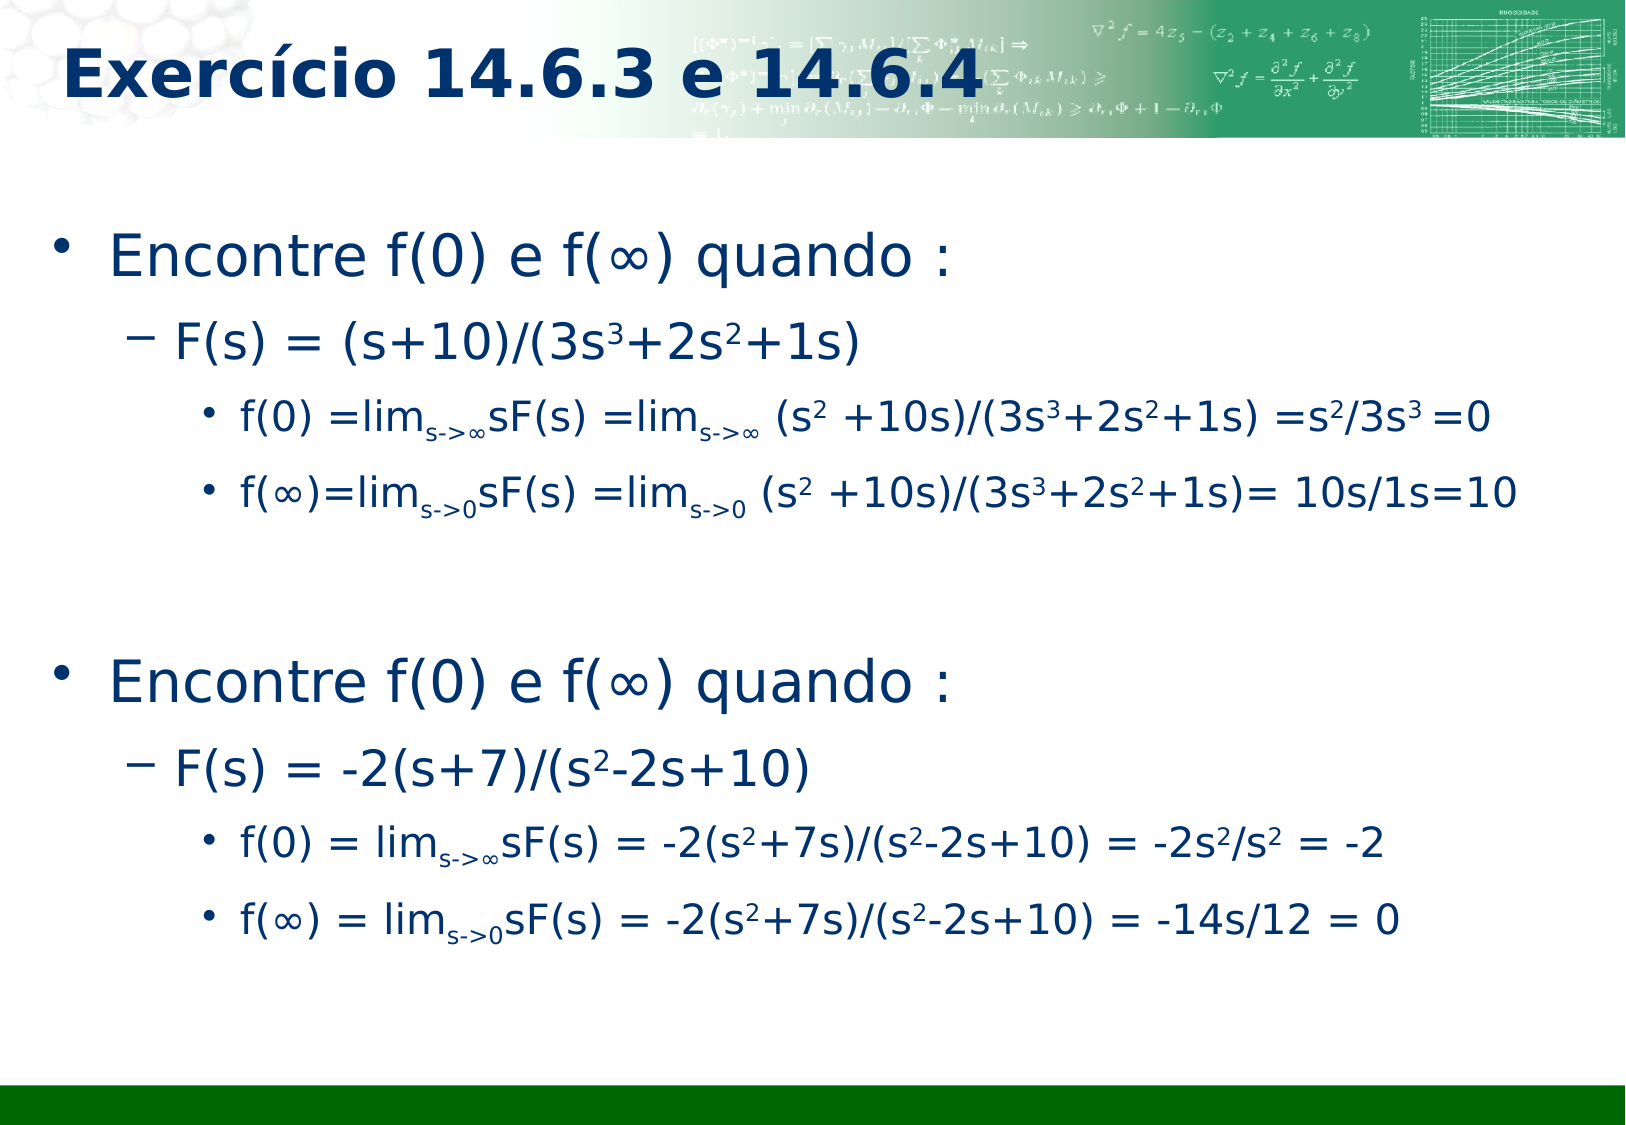

# Exercício 14.6.3 e 14.6.4
Encontre f(0) e f(∞) quando :
F(s) = (s+10)/(3s3+2s2+1s)
f(0) =lims->∞sF(s) =lims->∞ (s2 +10s)/(3s3+2s2+1s) =s2/3s3 =0
f(∞)=lims->0sF(s) =lims->0 (s2 +10s)/(3s3+2s2+1s)= 10s/1s=10

Encontre f(0) e f(∞) quando :
F(s) = -2(s+7)/(s2-2s+10)
f(0) = lims->∞sF(s) = -2(s2+7s)/(s2-2s+10) = -2s2/s2 = -2
f(∞) = lims->0sF(s) = -2(s2+7s)/(s2-2s+10) = -14s/12 = 0